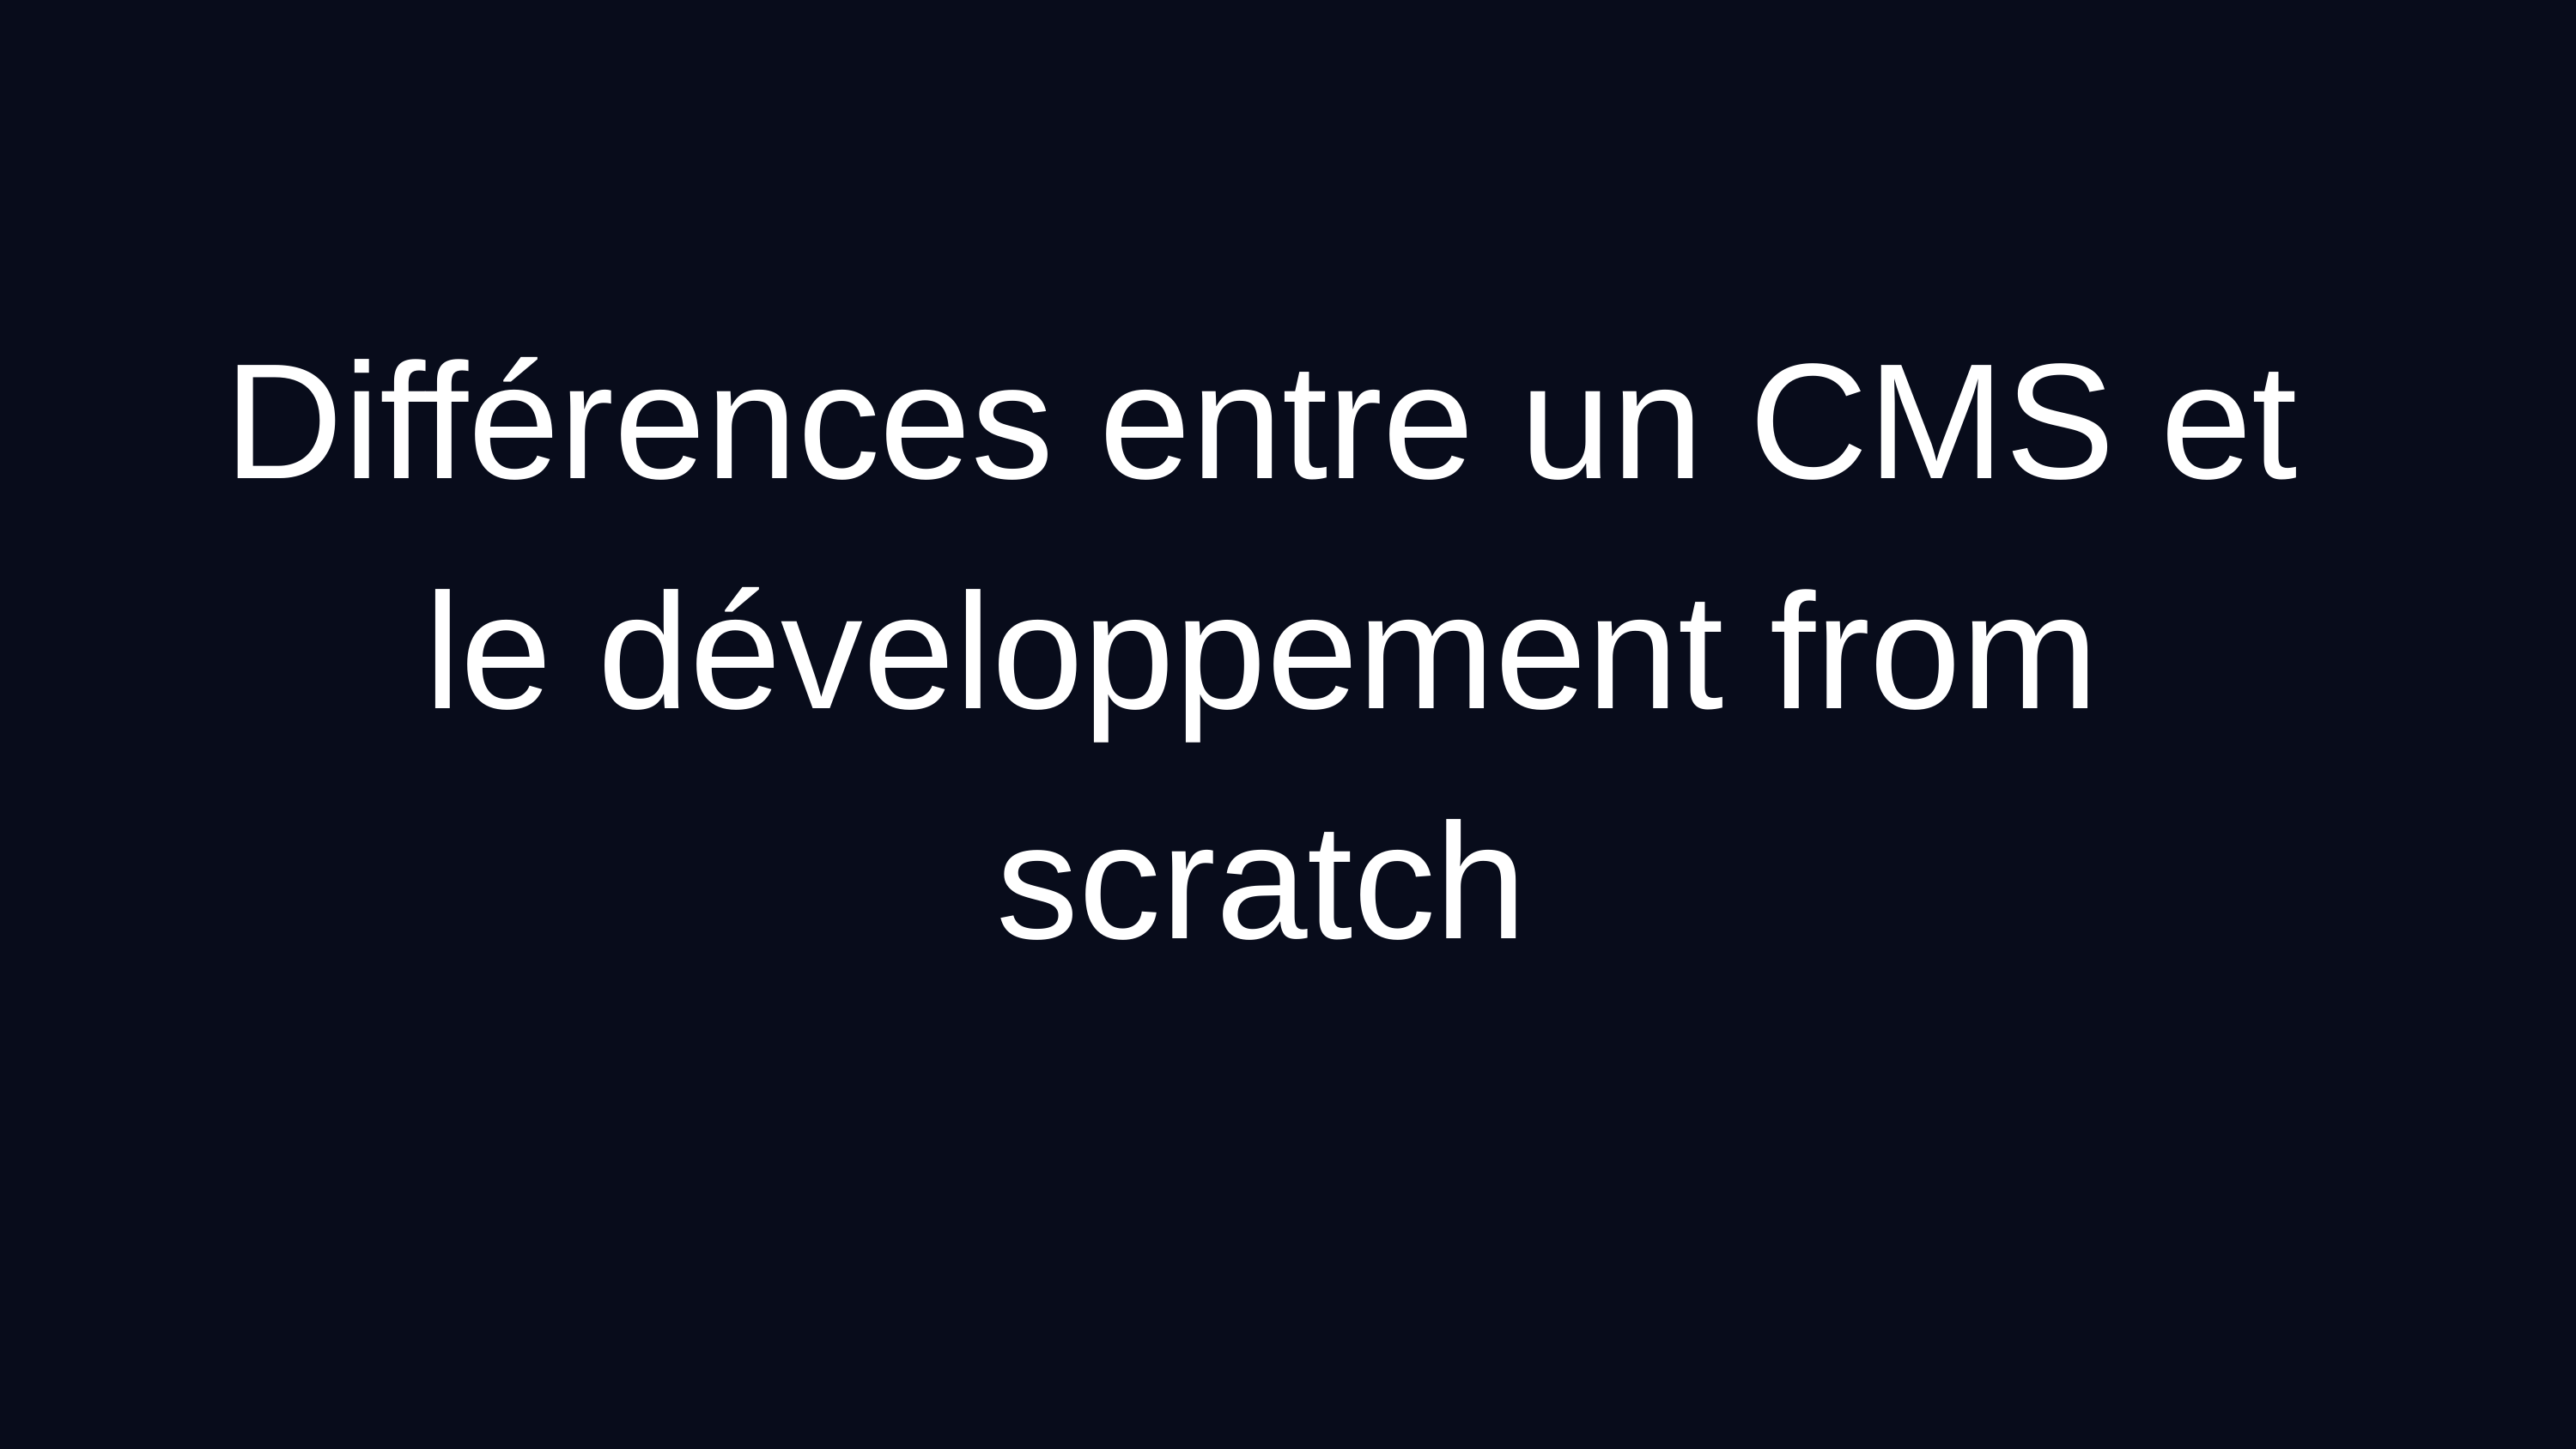

Différences entre un CMS et le développement from scratch